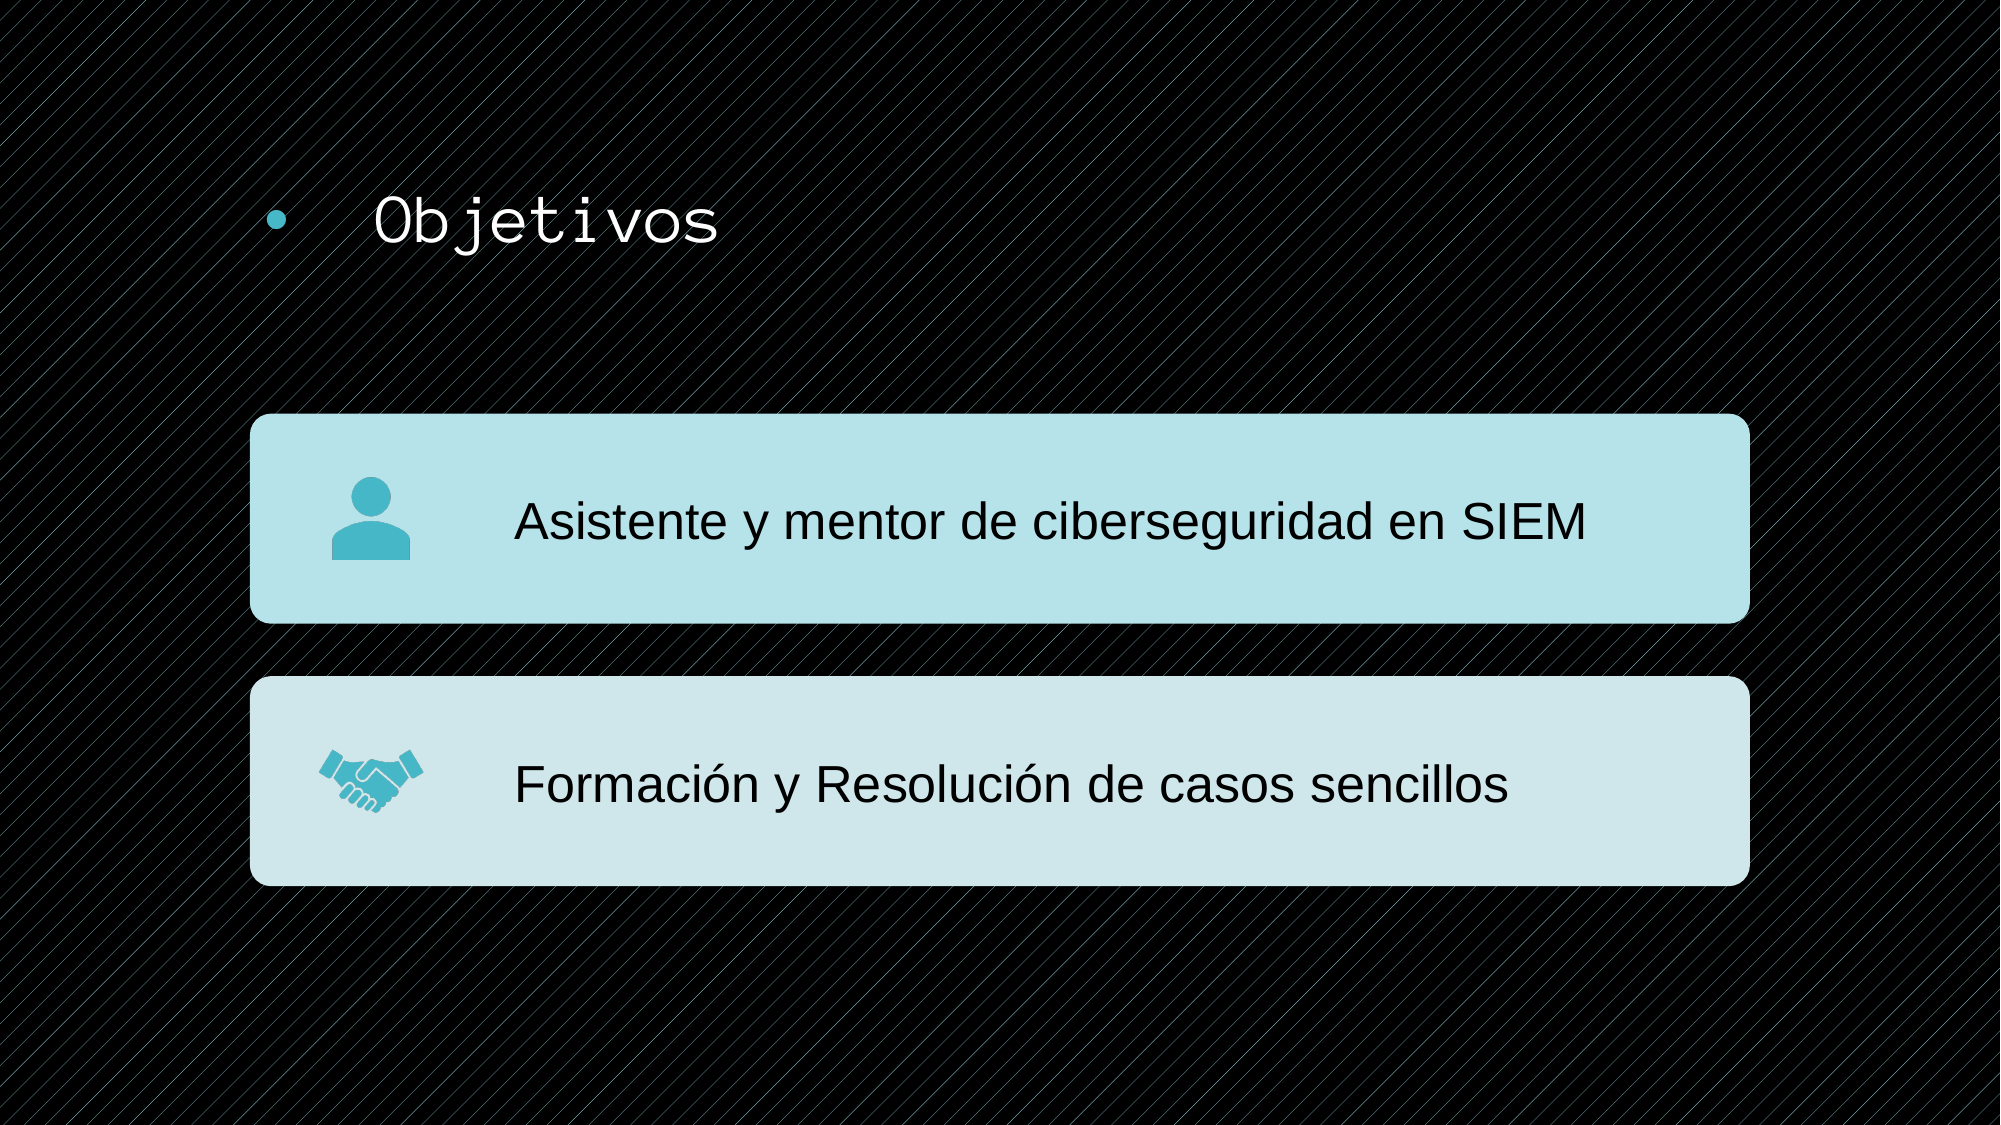

# Objetivos
Asistente y mentor de ciberseguridad en SIEM
Formación y Resolución de casos sencillos